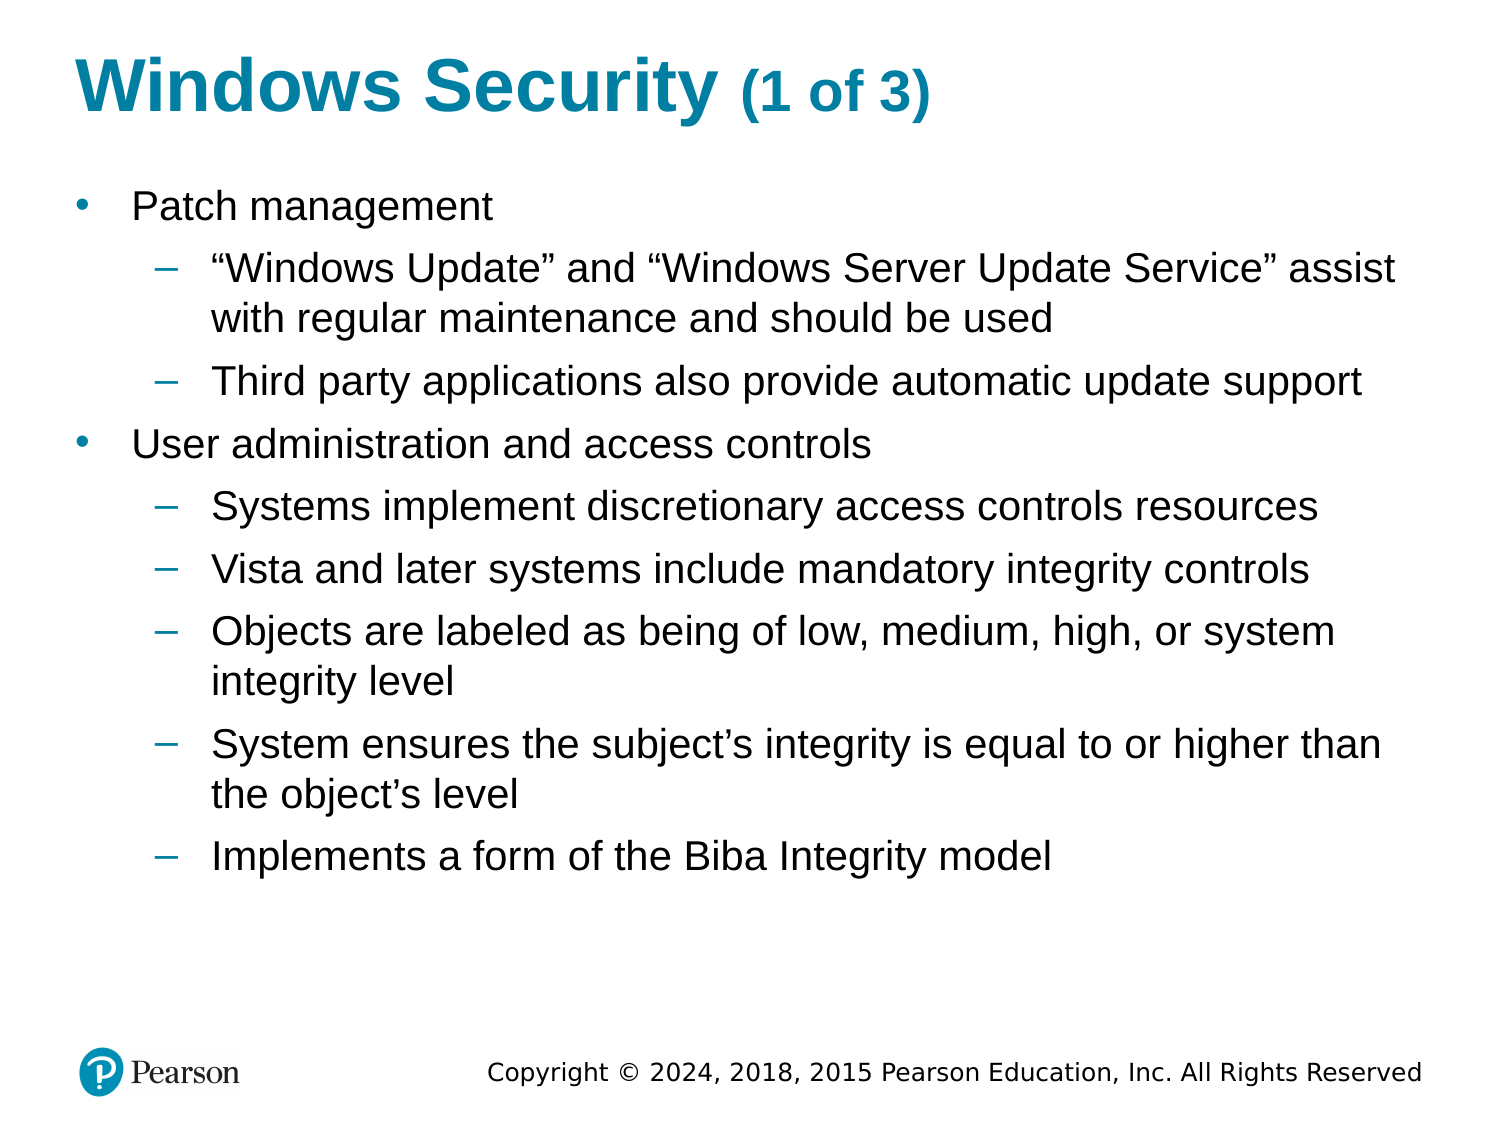

# Windows Security (1 of 3)
Patch management
“Windows Update” and “Windows Server Update Service” assist with regular maintenance and should be used
Third party applications also provide automatic update support
User administration and access controls
Systems implement discretionary access controls resources
Vista and later systems include mandatory integrity controls
Objects are labeled as being of low, medium, high, or system integrity level
System ensures the subject’s integrity is equal to or higher than the object’s level
Implements a form of the Biba Integrity model